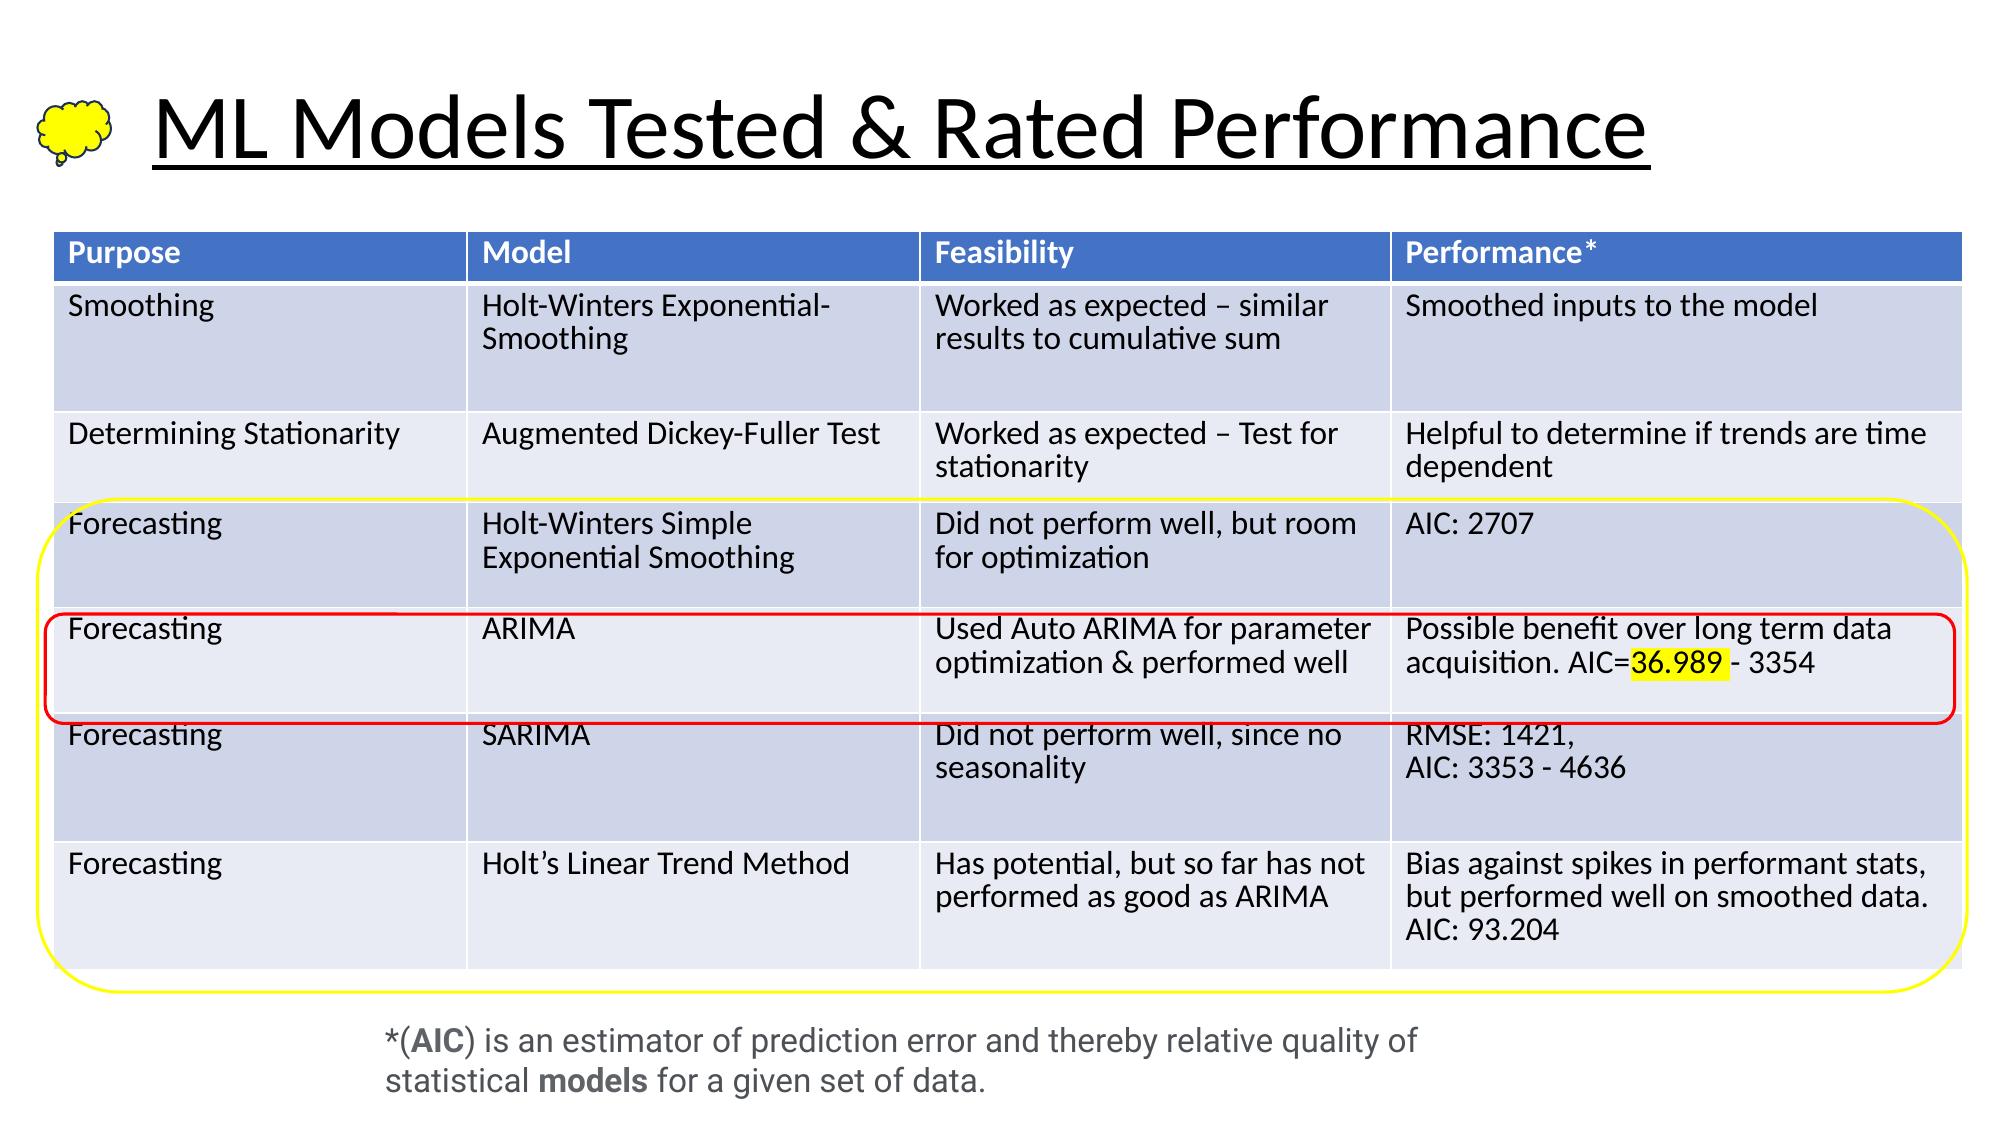

# ML Models Tested & Rated Performance

| Purpose | Model | Feasibility | Performance\* |
| --- | --- | --- | --- |
| Smoothing | Holt-Winters Exponential- Smoothing | Worked as expected – similar results to cumulative sum | Smoothed inputs to the model |
| Determining Stationarity | Augmented Dickey-Fuller Test | Worked as expected – Test for stationarity | Helpful to determine if trends are time dependent |
| Forecasting | Holt-Winters Simple Exponential Smoothing | Did not perform well, but room for optimization | AIC: 2707 |
| Forecasting | ARIMA | Used Auto ARIMA for parameter optimization & performed well | Possible benefit over long term data acquisition. AIC=36.989 - 3354 |
| Forecasting | SARIMA | Did not perform well, since no seasonality | RMSE: 1421, AIC: 3353 - 4636 |
| Forecasting | Holt’s Linear Trend Method | Has potential, but so far has not performed as good as ARIMA | Bias against spikes in performant stats, but performed well on smoothed data. AIC: 93.204 |

*(AIC) is an estimator of prediction error and thereby relative quality of statistical models for a given set of data.